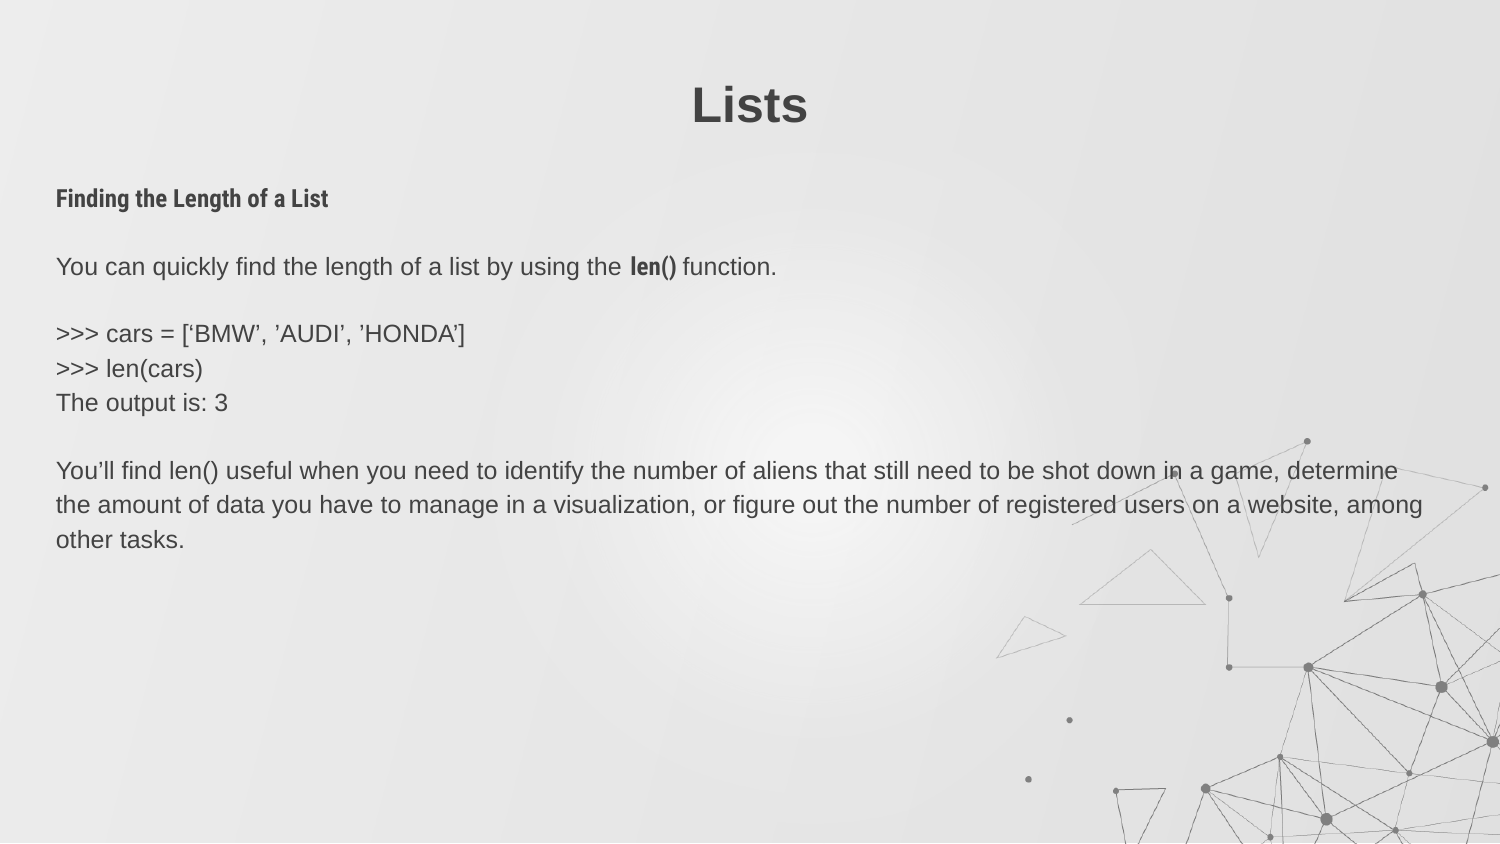

# Lists
Finding the Length of a List
You can quickly find the length of a list by using the len() function.
>>> cars = [‘BMW’, ’AUDI’, ’HONDA’]
>>> len(cars)
The output is: 3
You’ll find len() useful when you need to identify the number of aliens that still need to be shot down in a game, determine the amount of data you have to manage in a visualization, or figure out the number of registered users on a website, among other tasks.